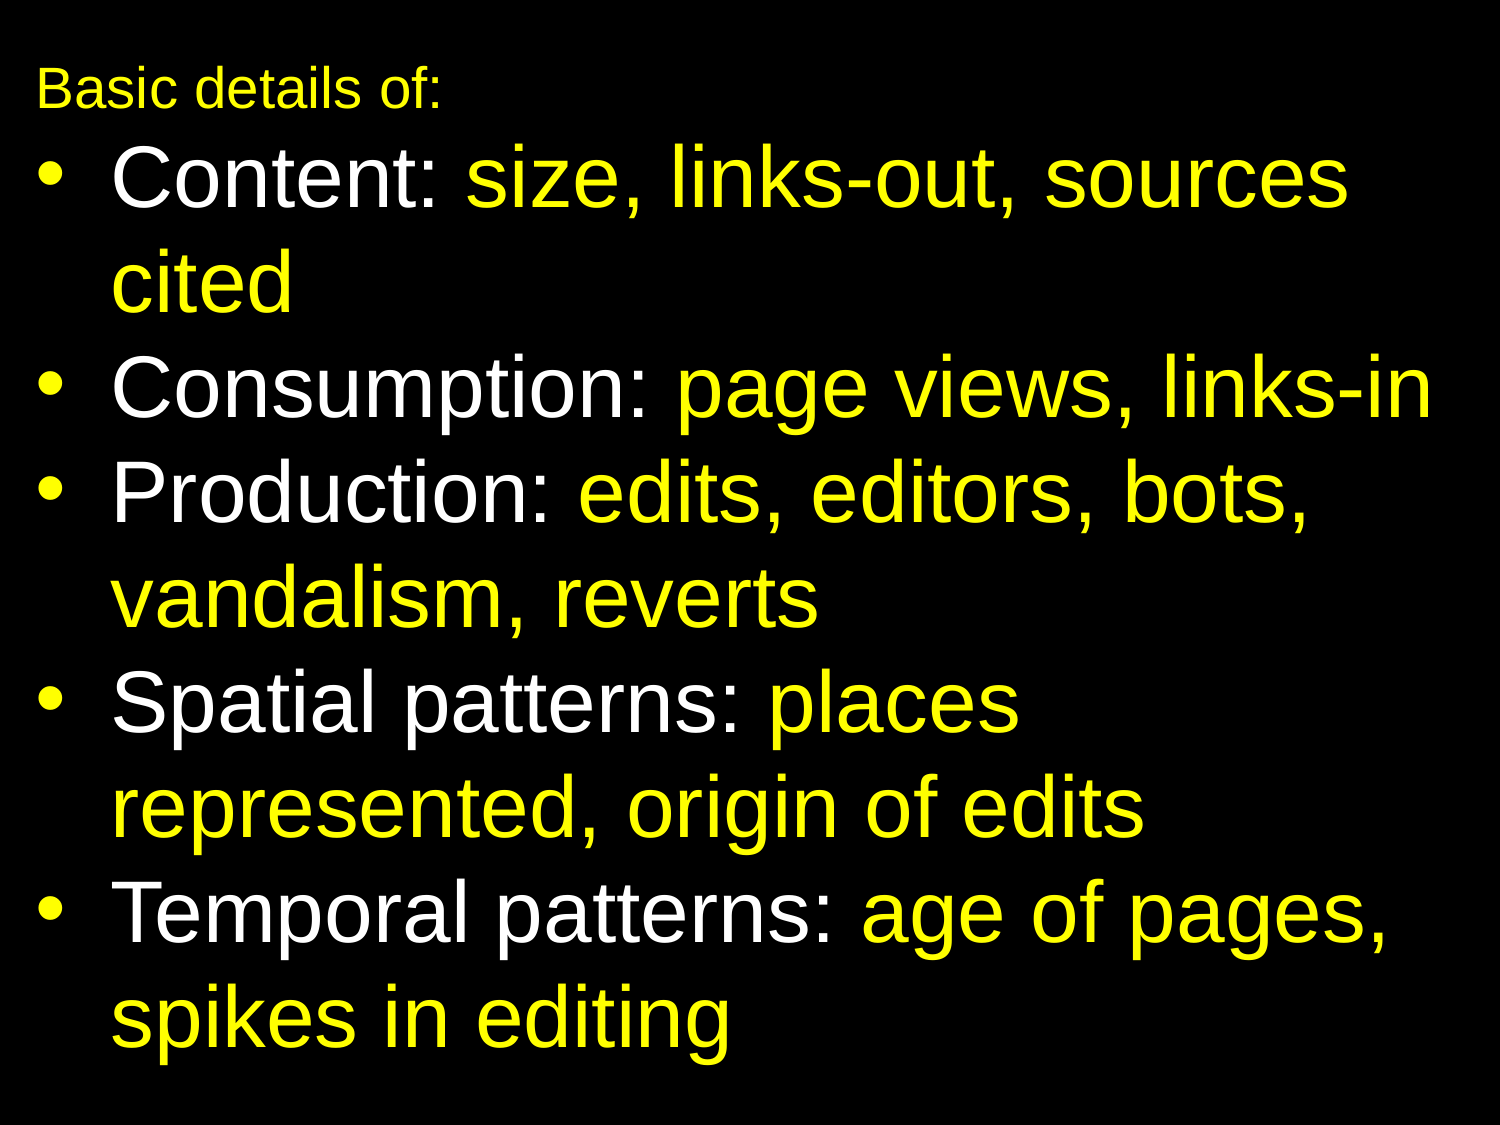

Basic details of:
Content: size, links-out, sources cited
Consumption: page views, links-in
Production: edits, editors, bots, vandalism, reverts
Spatial patterns: places represented, origin of edits
Temporal patterns: age of pages, spikes in editing